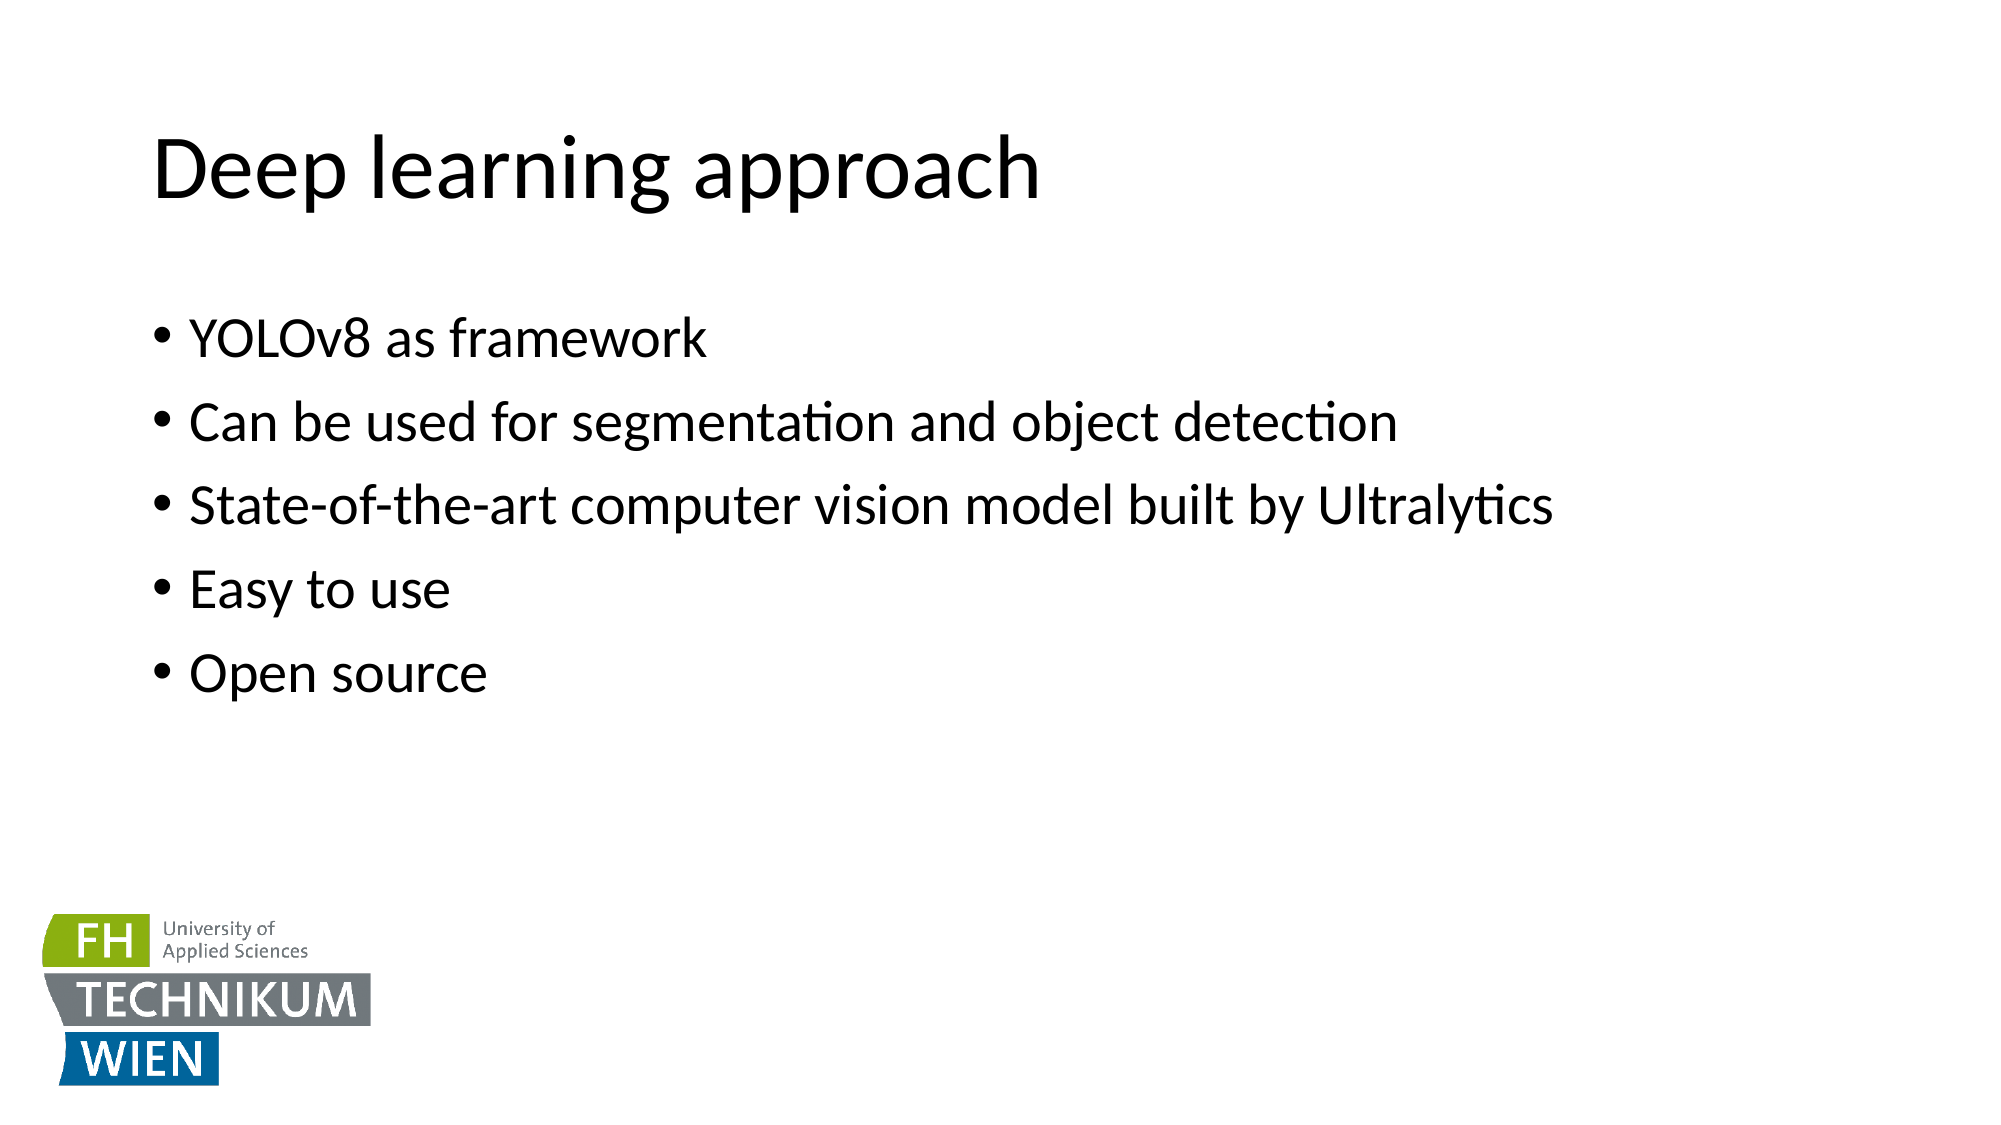

# Deep learning approach
YOLOv8 as framework
Can be used for segmentation and object detection
State-of-the-art computer vision model built by Ultralytics
Easy to use
Open source